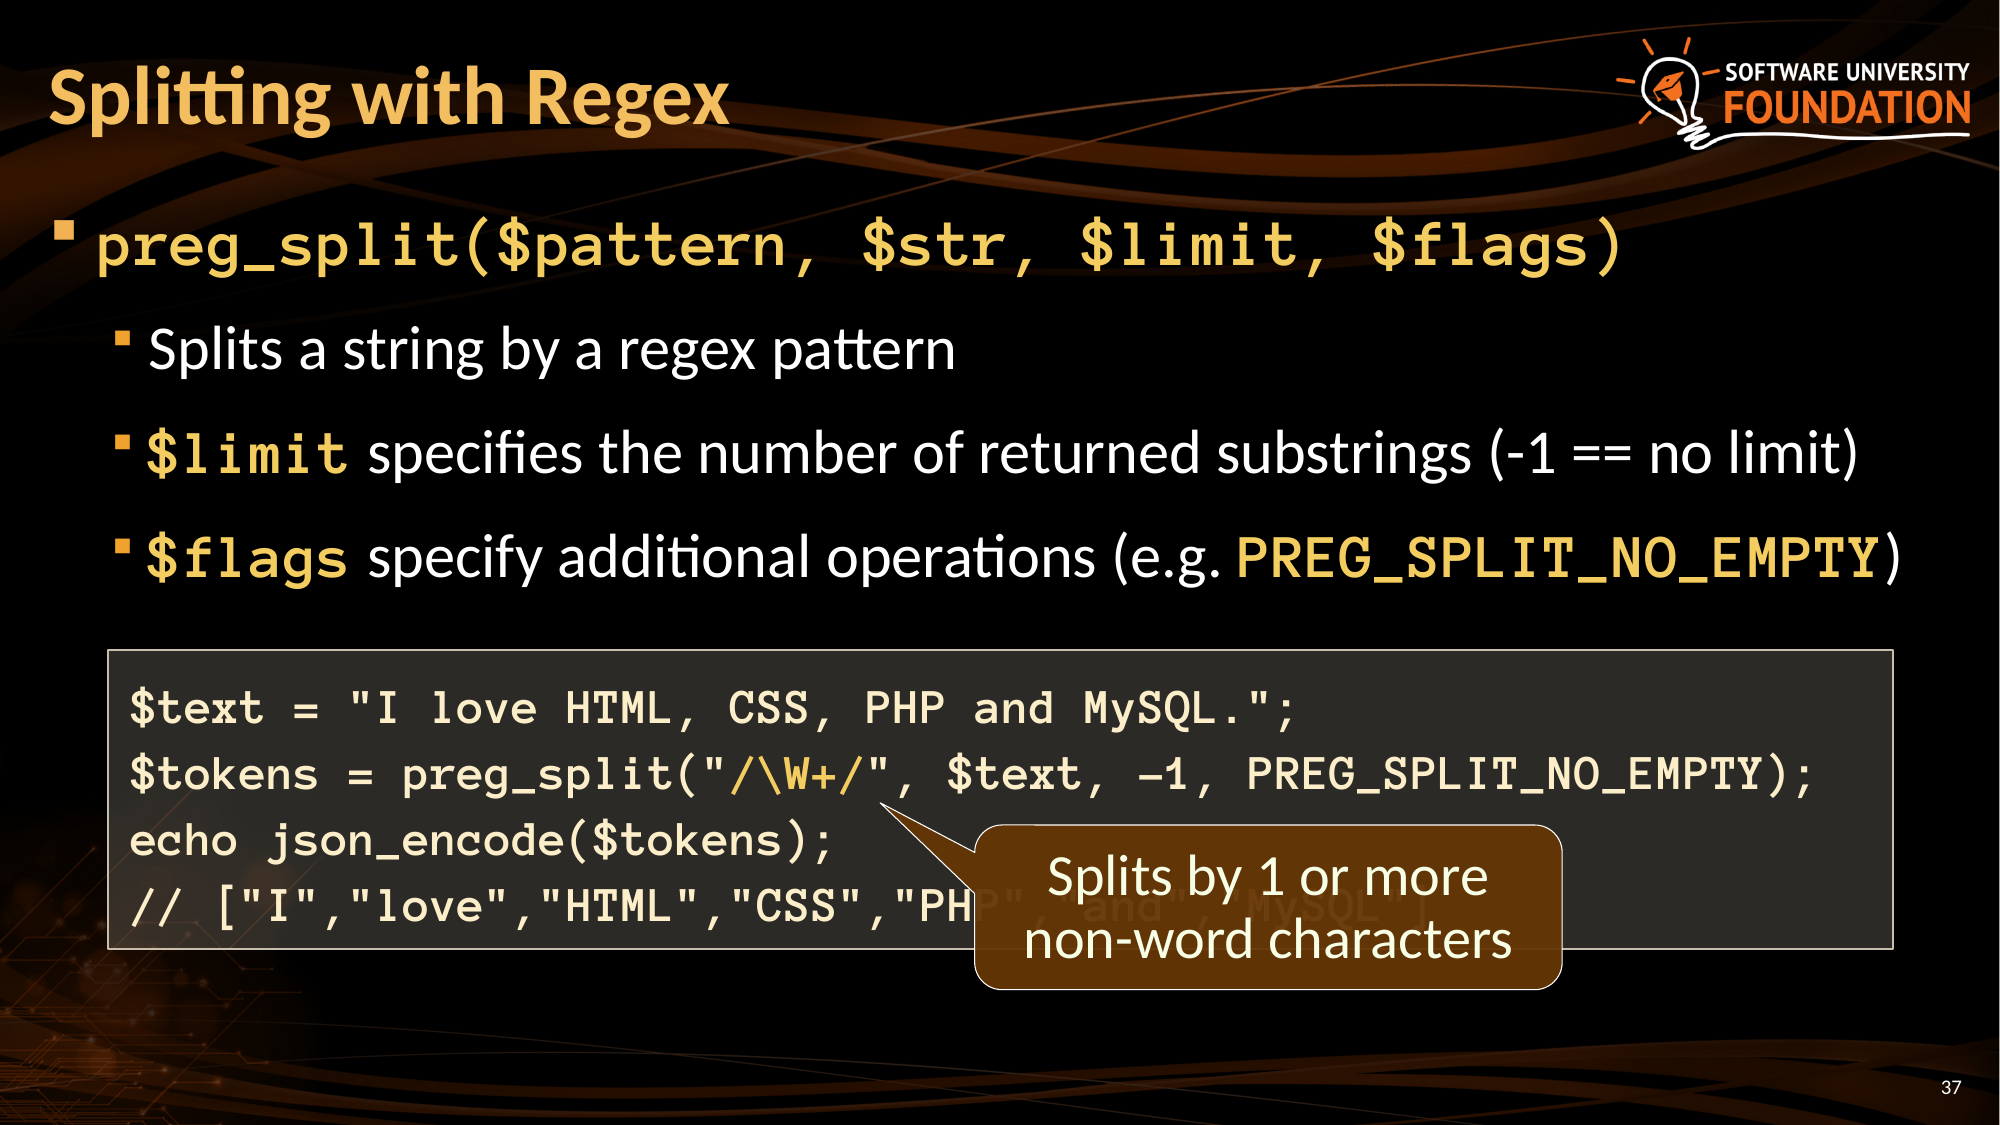

# Splitting with Regex
preg_split($pattern, $str, $limit, $flags)
Splits a string by a regex pattern
$limit specifies the number of returned substrings (-1 == no limit)
$flags specify additional operations (e.g. PREG_SPLIT_NO_EMPTY)
$text = "I love HTML, CSS, PHP and MySQL.";
$tokens = preg_split("/\W+/", $text, -1, PREG_SPLIT_NO_EMPTY);
echo json_encode($tokens);
// ["I","love","HTML","CSS","PHP","and","MySQL"]
Splits by 1 or more non-word characters
37